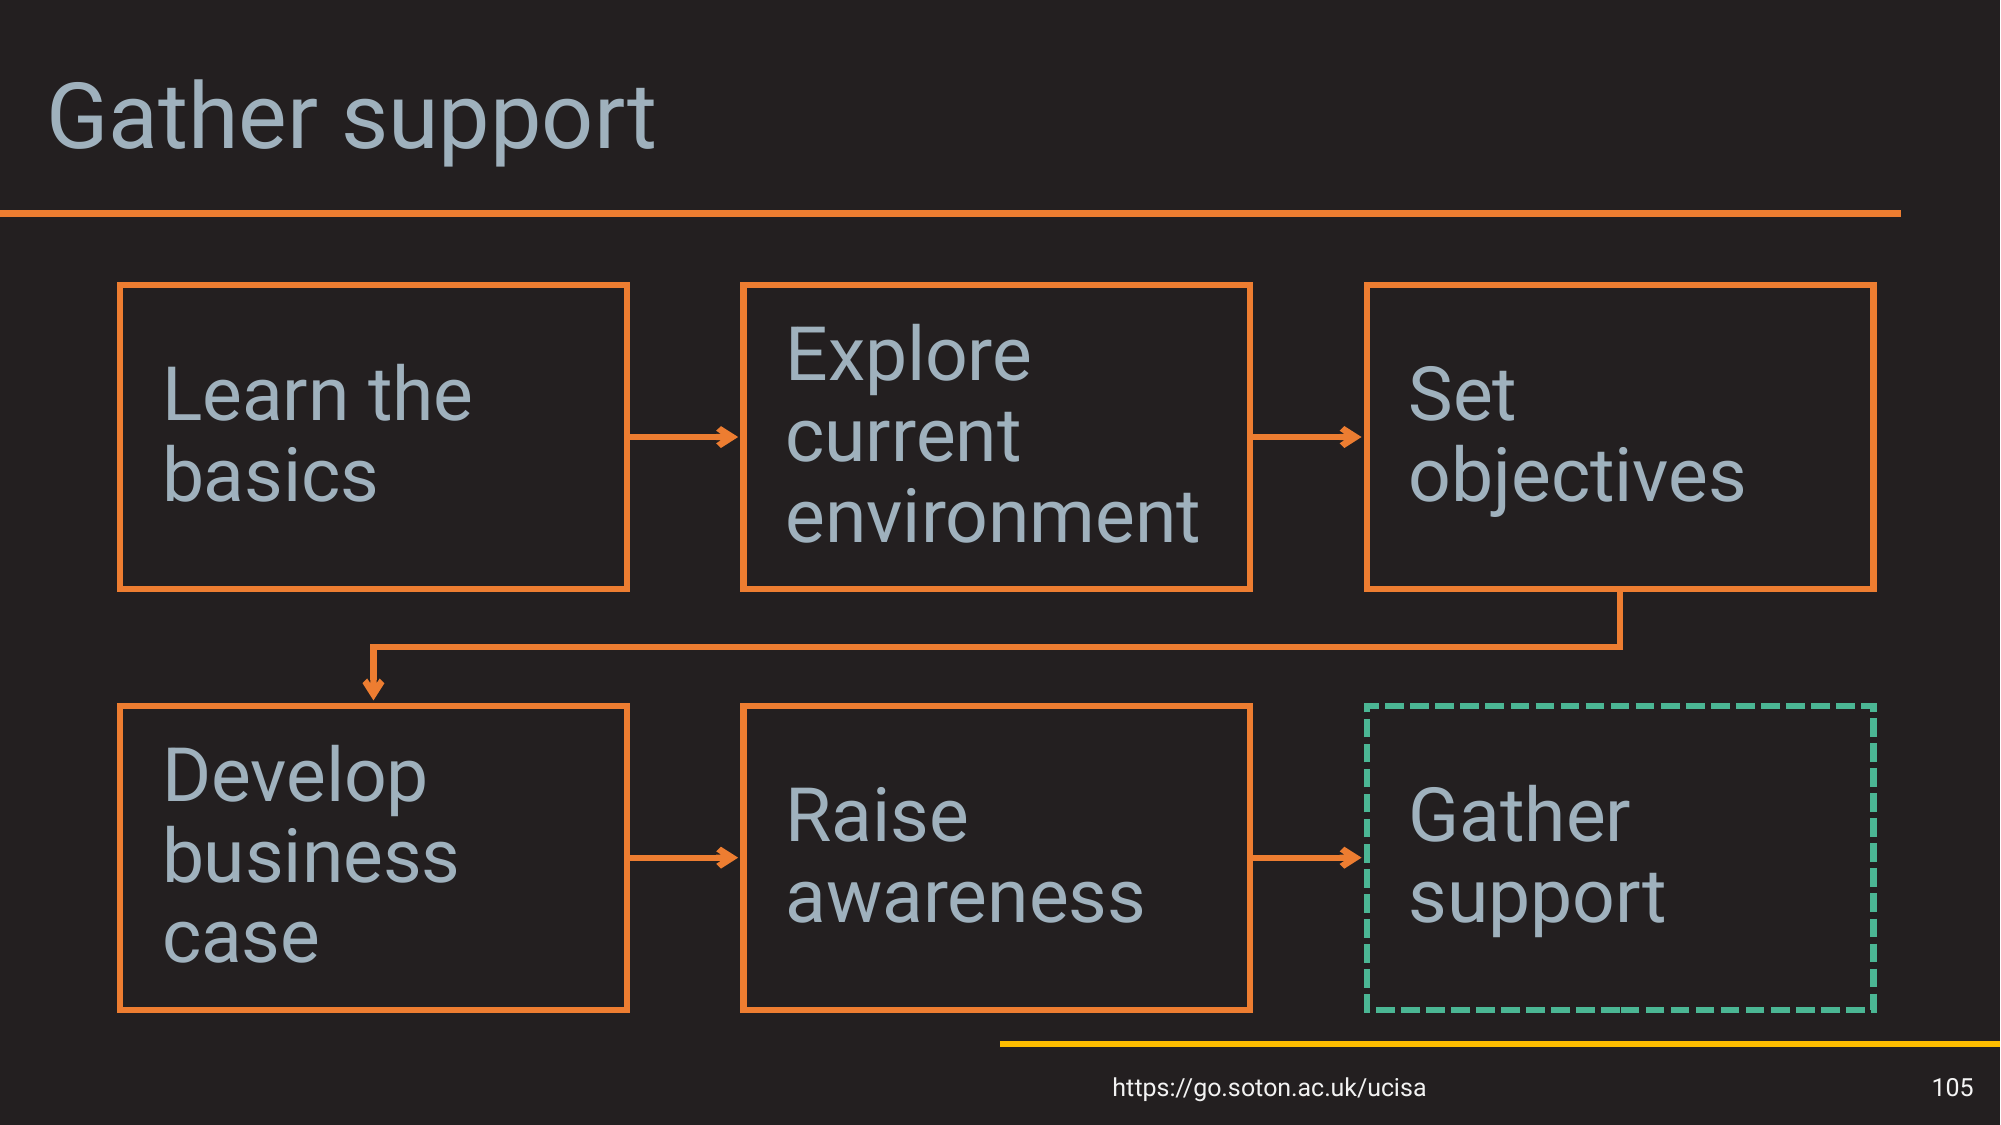

# Gather support

Learn the basics

Explore current environment

Set objectives

Develop business case

Raise awareness
Gather support
105
https://go.soton.ac.uk/ucisa